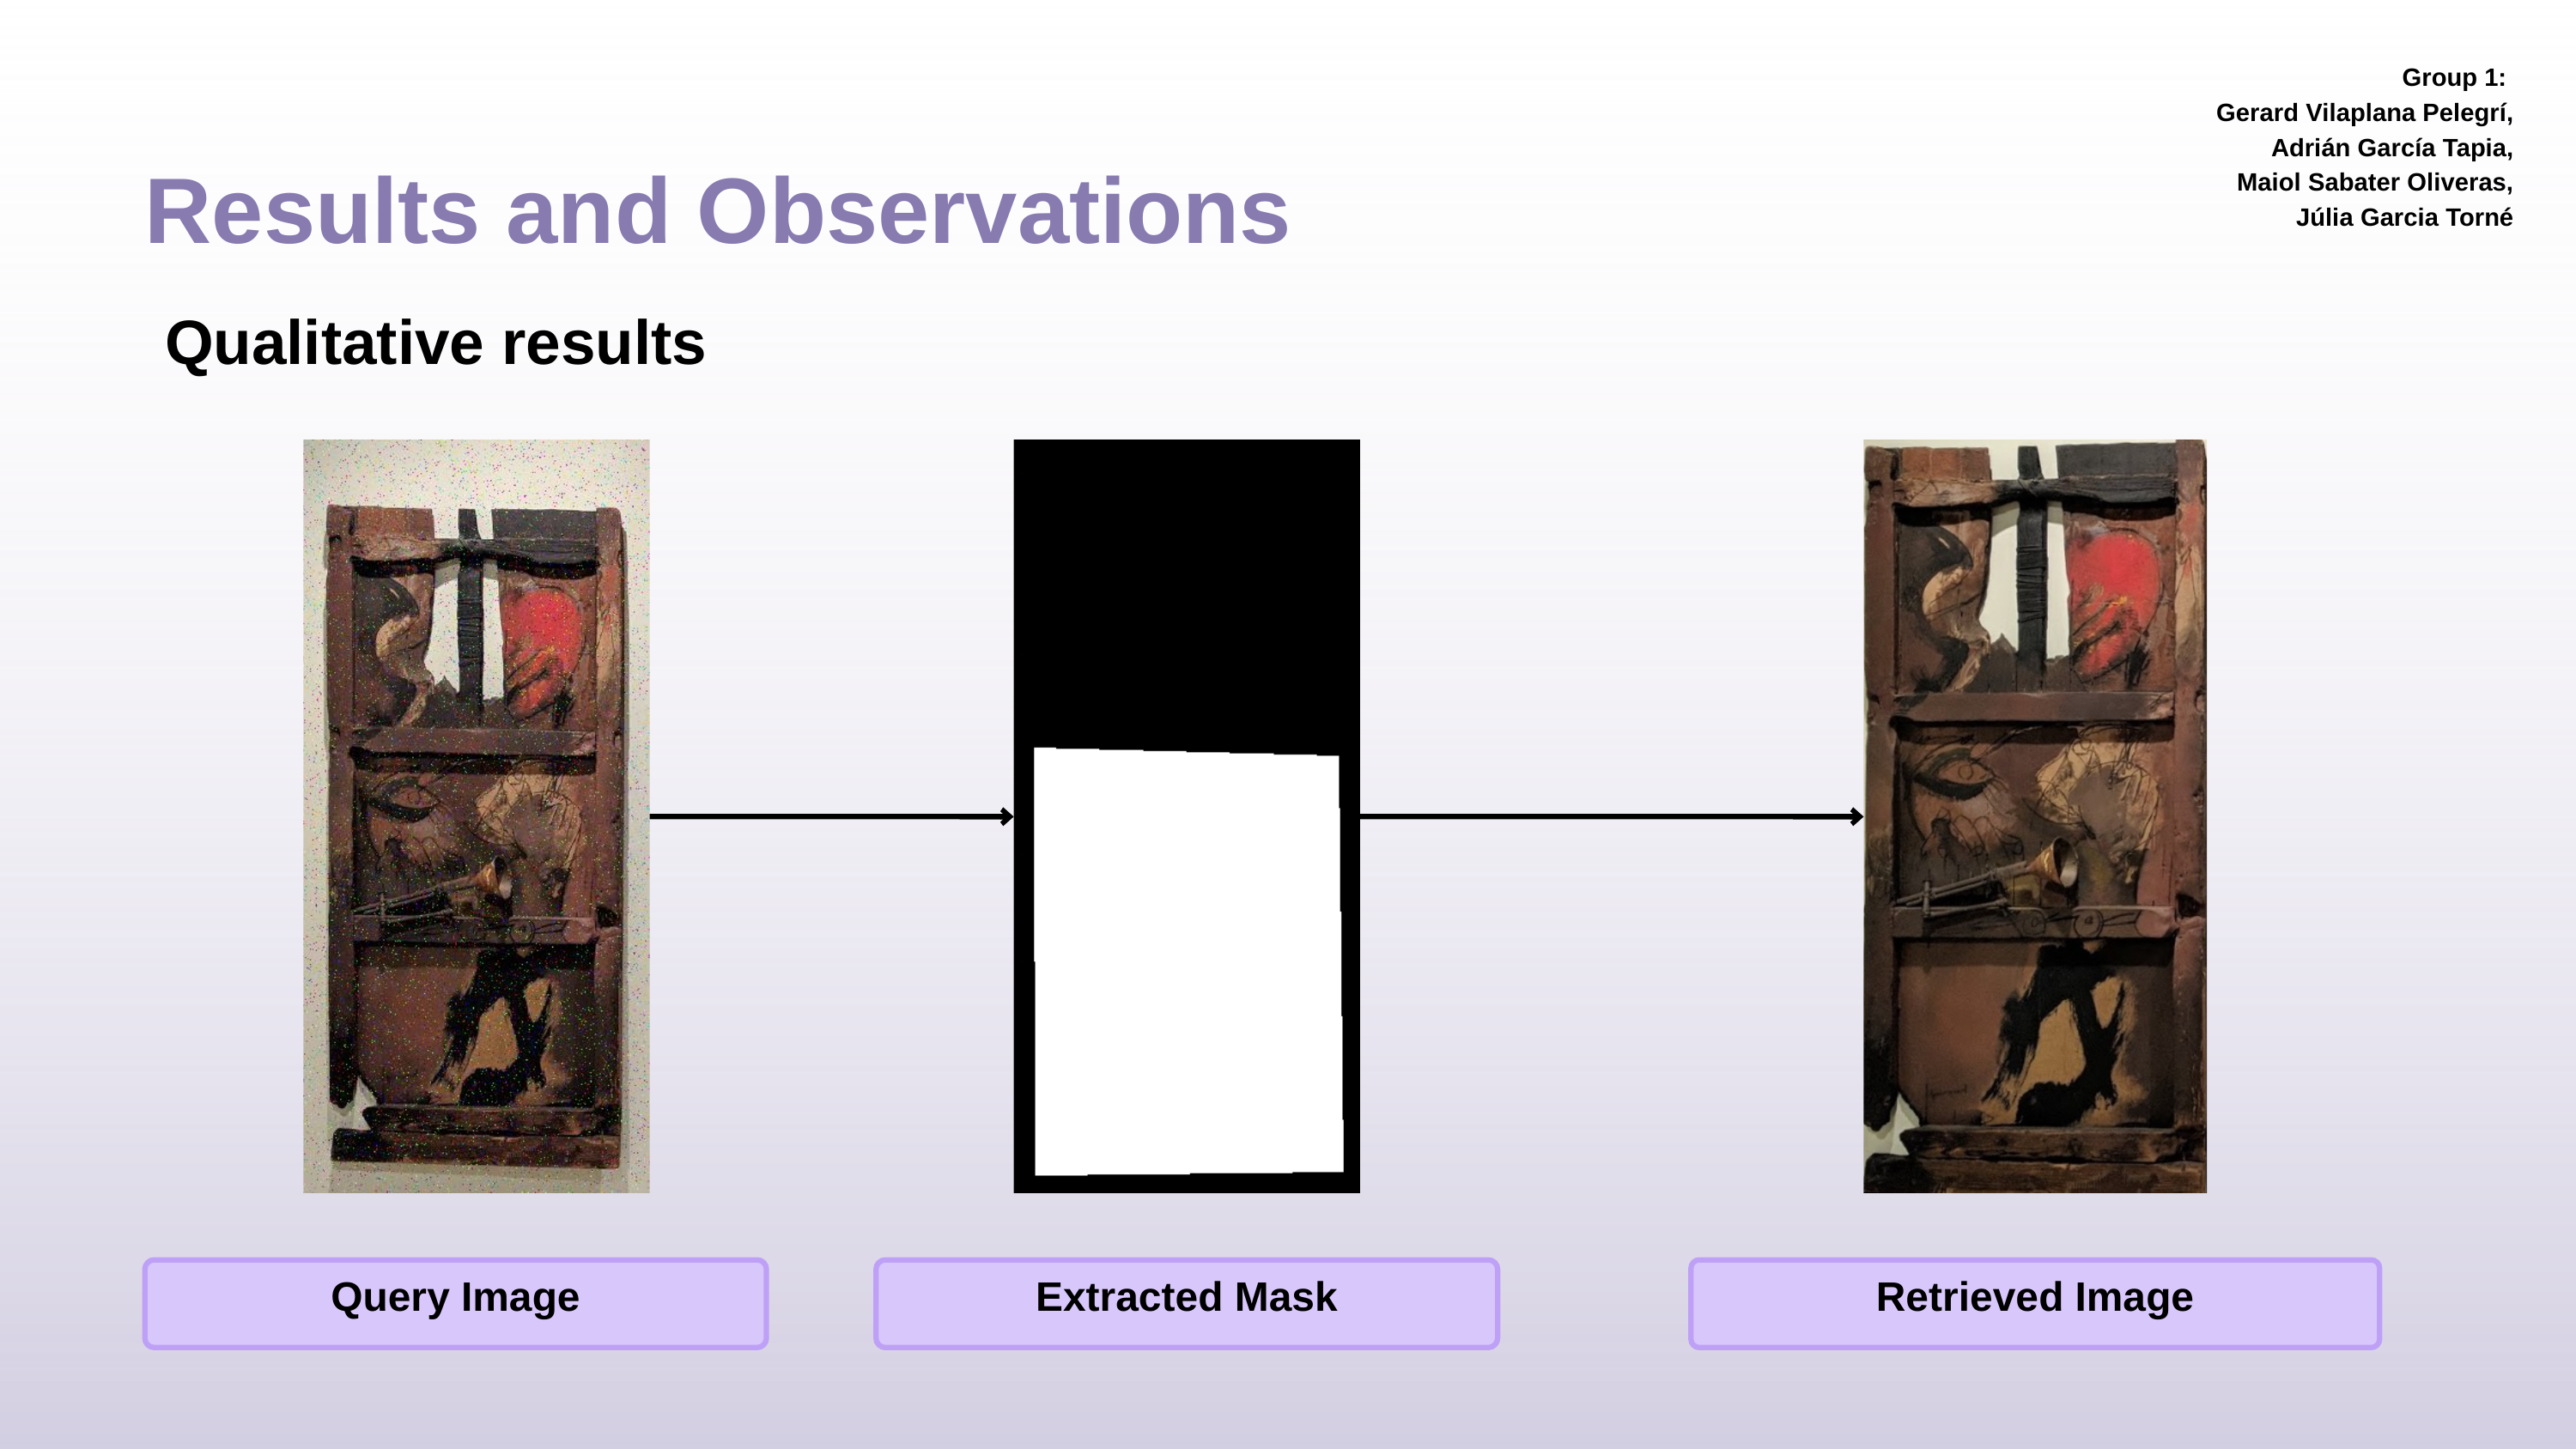

Group 1:
Gerard Vilaplana Pelegrí,
Adrián García Tapia,
Maiol Sabater Oliveras,
Júlia Garcia Torné
Results and Observations
Qualitative results

Query Image

Extracted Mask

Retrieved Image